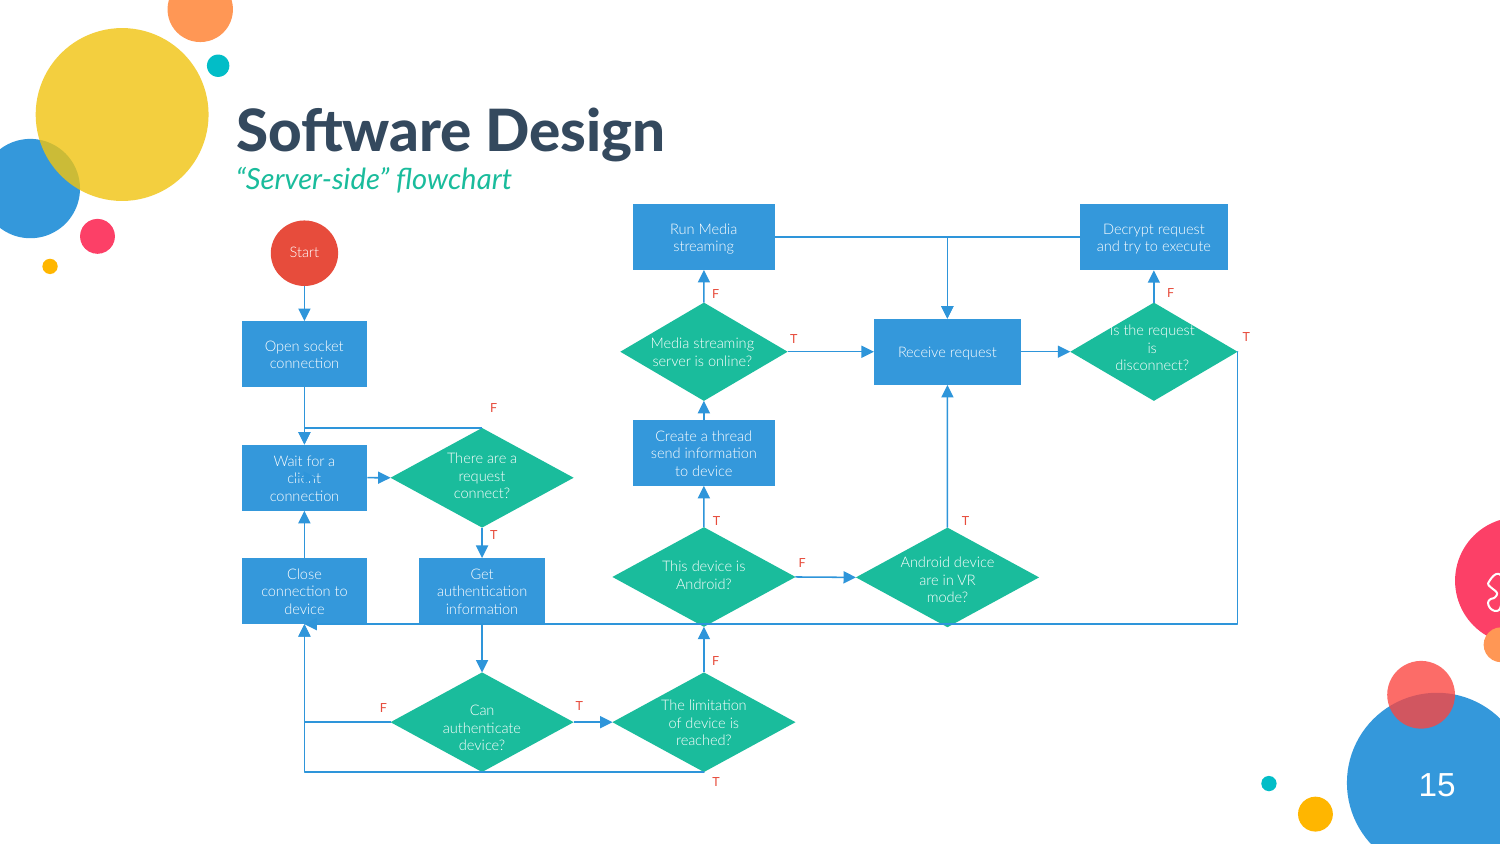

# Software Design
“Server-side” flowchart
Decrypt request and try to execute
Run Media streaming

Start
F
F

Media streaming server is online?

Is the request is disconnect?
Receive request
Open socket connection
T
T
F
Create a thread send information to device

There are a request connect?
Wait for a client connection
T
T
T

This device is Android?

Android device are in VR mode?
F
Close connection to device
Get authentication
information
F

Can authenticate device?

The limitation of device is reached?
T
F
T
15